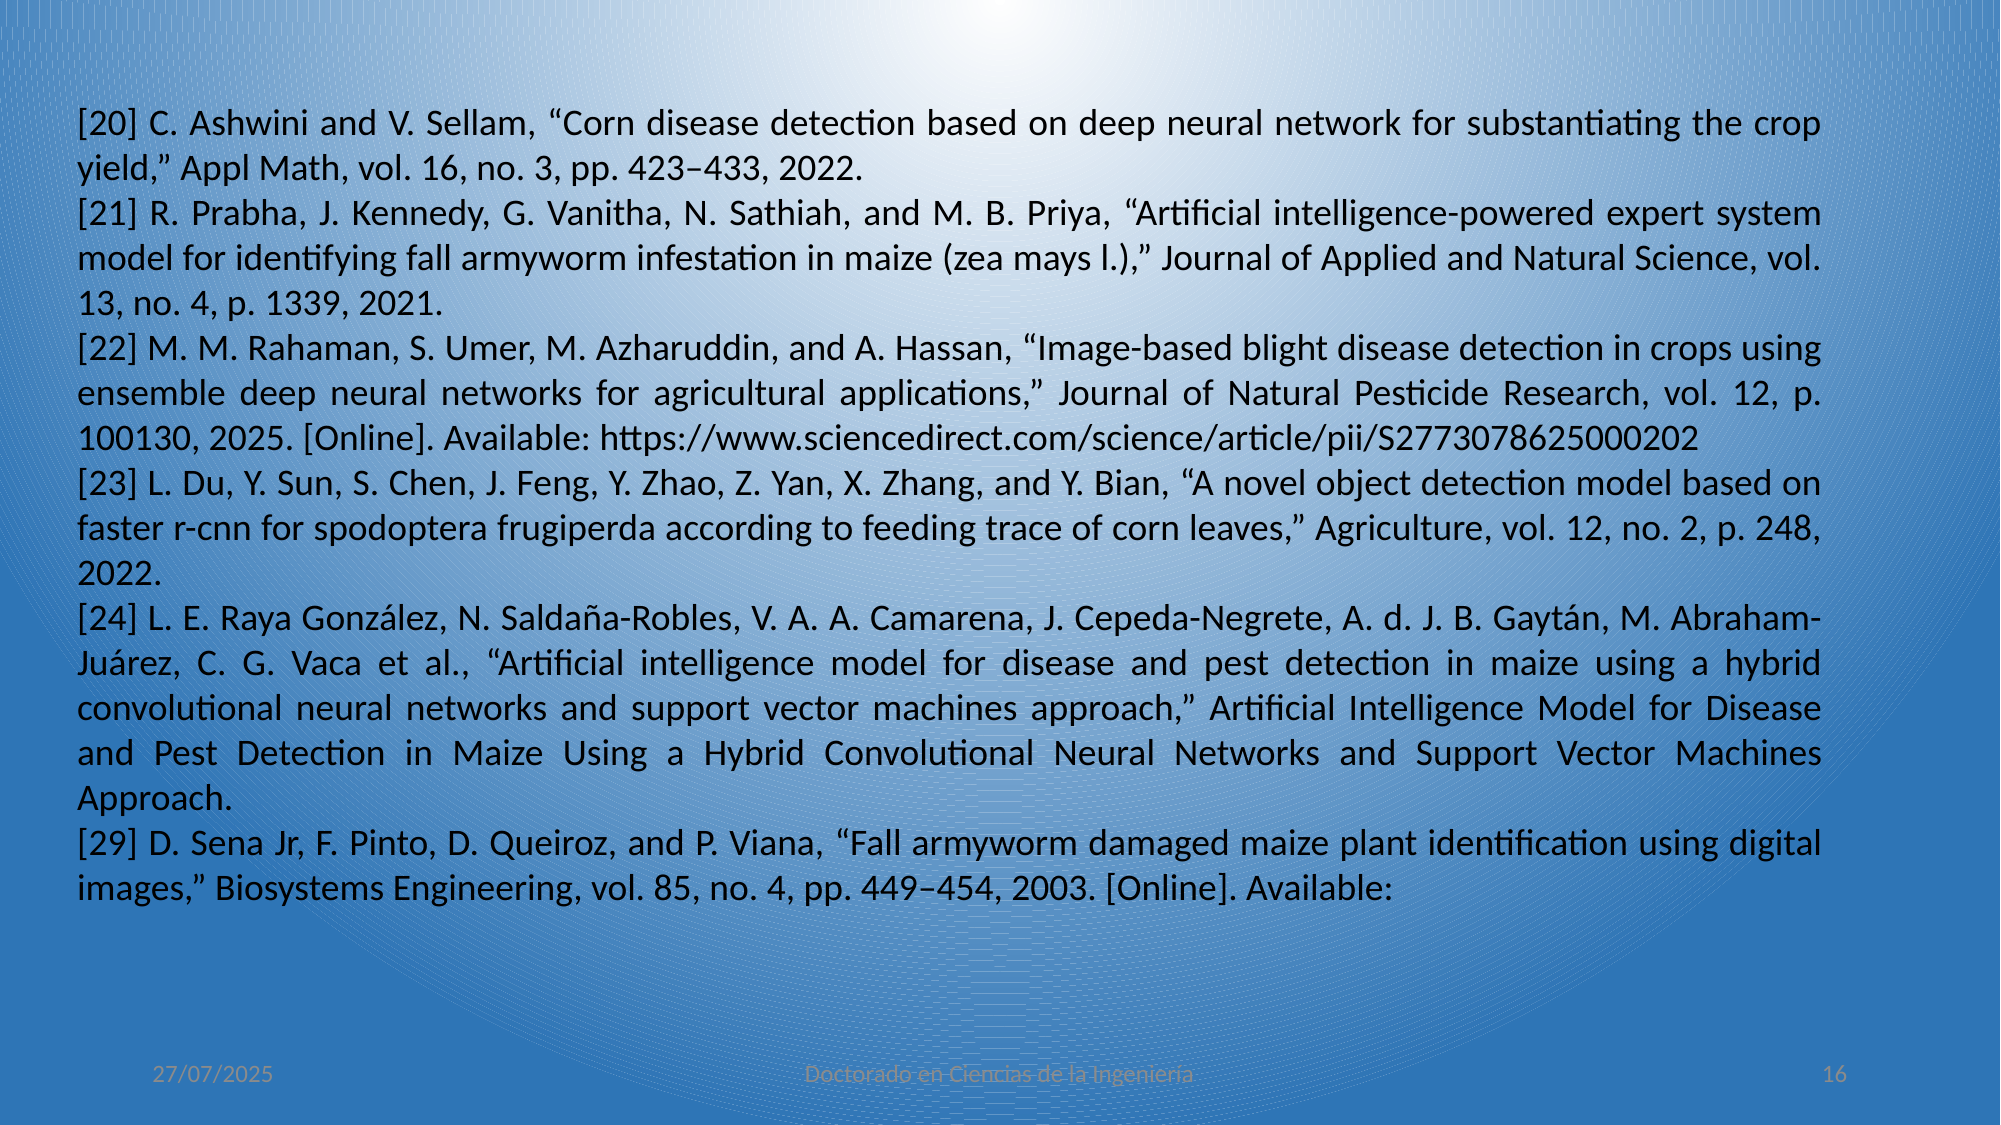

[20] C. Ashwini and V. Sellam, “Corn disease detection based on deep neural network for substantiating the crop yield,” Appl Math, vol. 16, no. 3, pp. 423–433, 2022.
[21] R. Prabha, J. Kennedy, G. Vanitha, N. Sathiah, and M. B. Priya, “Artificial intelligence-powered expert system model for identifying fall armyworm infestation in maize (zea mays l.),” Journal of Applied and Natural Science, vol. 13, no. 4, p. 1339, 2021.
[22] M. M. Rahaman, S. Umer, M. Azharuddin, and A. Hassan, “Image-based blight disease detection in crops using ensemble deep neural networks for agricultural applications,” Journal of Natural Pesticide Research, vol. 12, p. 100130, 2025. [Online]. Available: https://www.sciencedirect.com/science/article/pii/S2773078625000202
[23] L. Du, Y. Sun, S. Chen, J. Feng, Y. Zhao, Z. Yan, X. Zhang, and Y. Bian, “A novel object detection model based on faster r-cnn for spodoptera frugiperda according to feeding trace of corn leaves,” Agriculture, vol. 12, no. 2, p. 248, 2022.
[24] L. E. Raya González, N. Saldaña-Robles, V. A. A. Camarena, J. Cepeda-Negrete, A. d. J. B. Gaytán, M. Abraham-Juárez, C. G. Vaca et al., “Artificial intelligence model for disease and pest detection in maize using a hybrid convolutional neural networks and support vector machines approach,” Artificial Intelligence Model for Disease and Pest Detection in Maize Using a Hybrid Convolutional Neural Networks and Support Vector Machines Approach.
[29] D. Sena Jr, F. Pinto, D. Queiroz, and P. Viana, “Fall armyworm damaged maize plant identification using digital images,” Biosystems Engineering, vol. 85, no. 4, pp. 449–454, 2003. [Online]. Available:

27/07/2025
Doctorado en Ciencias de la Ingeniería
16